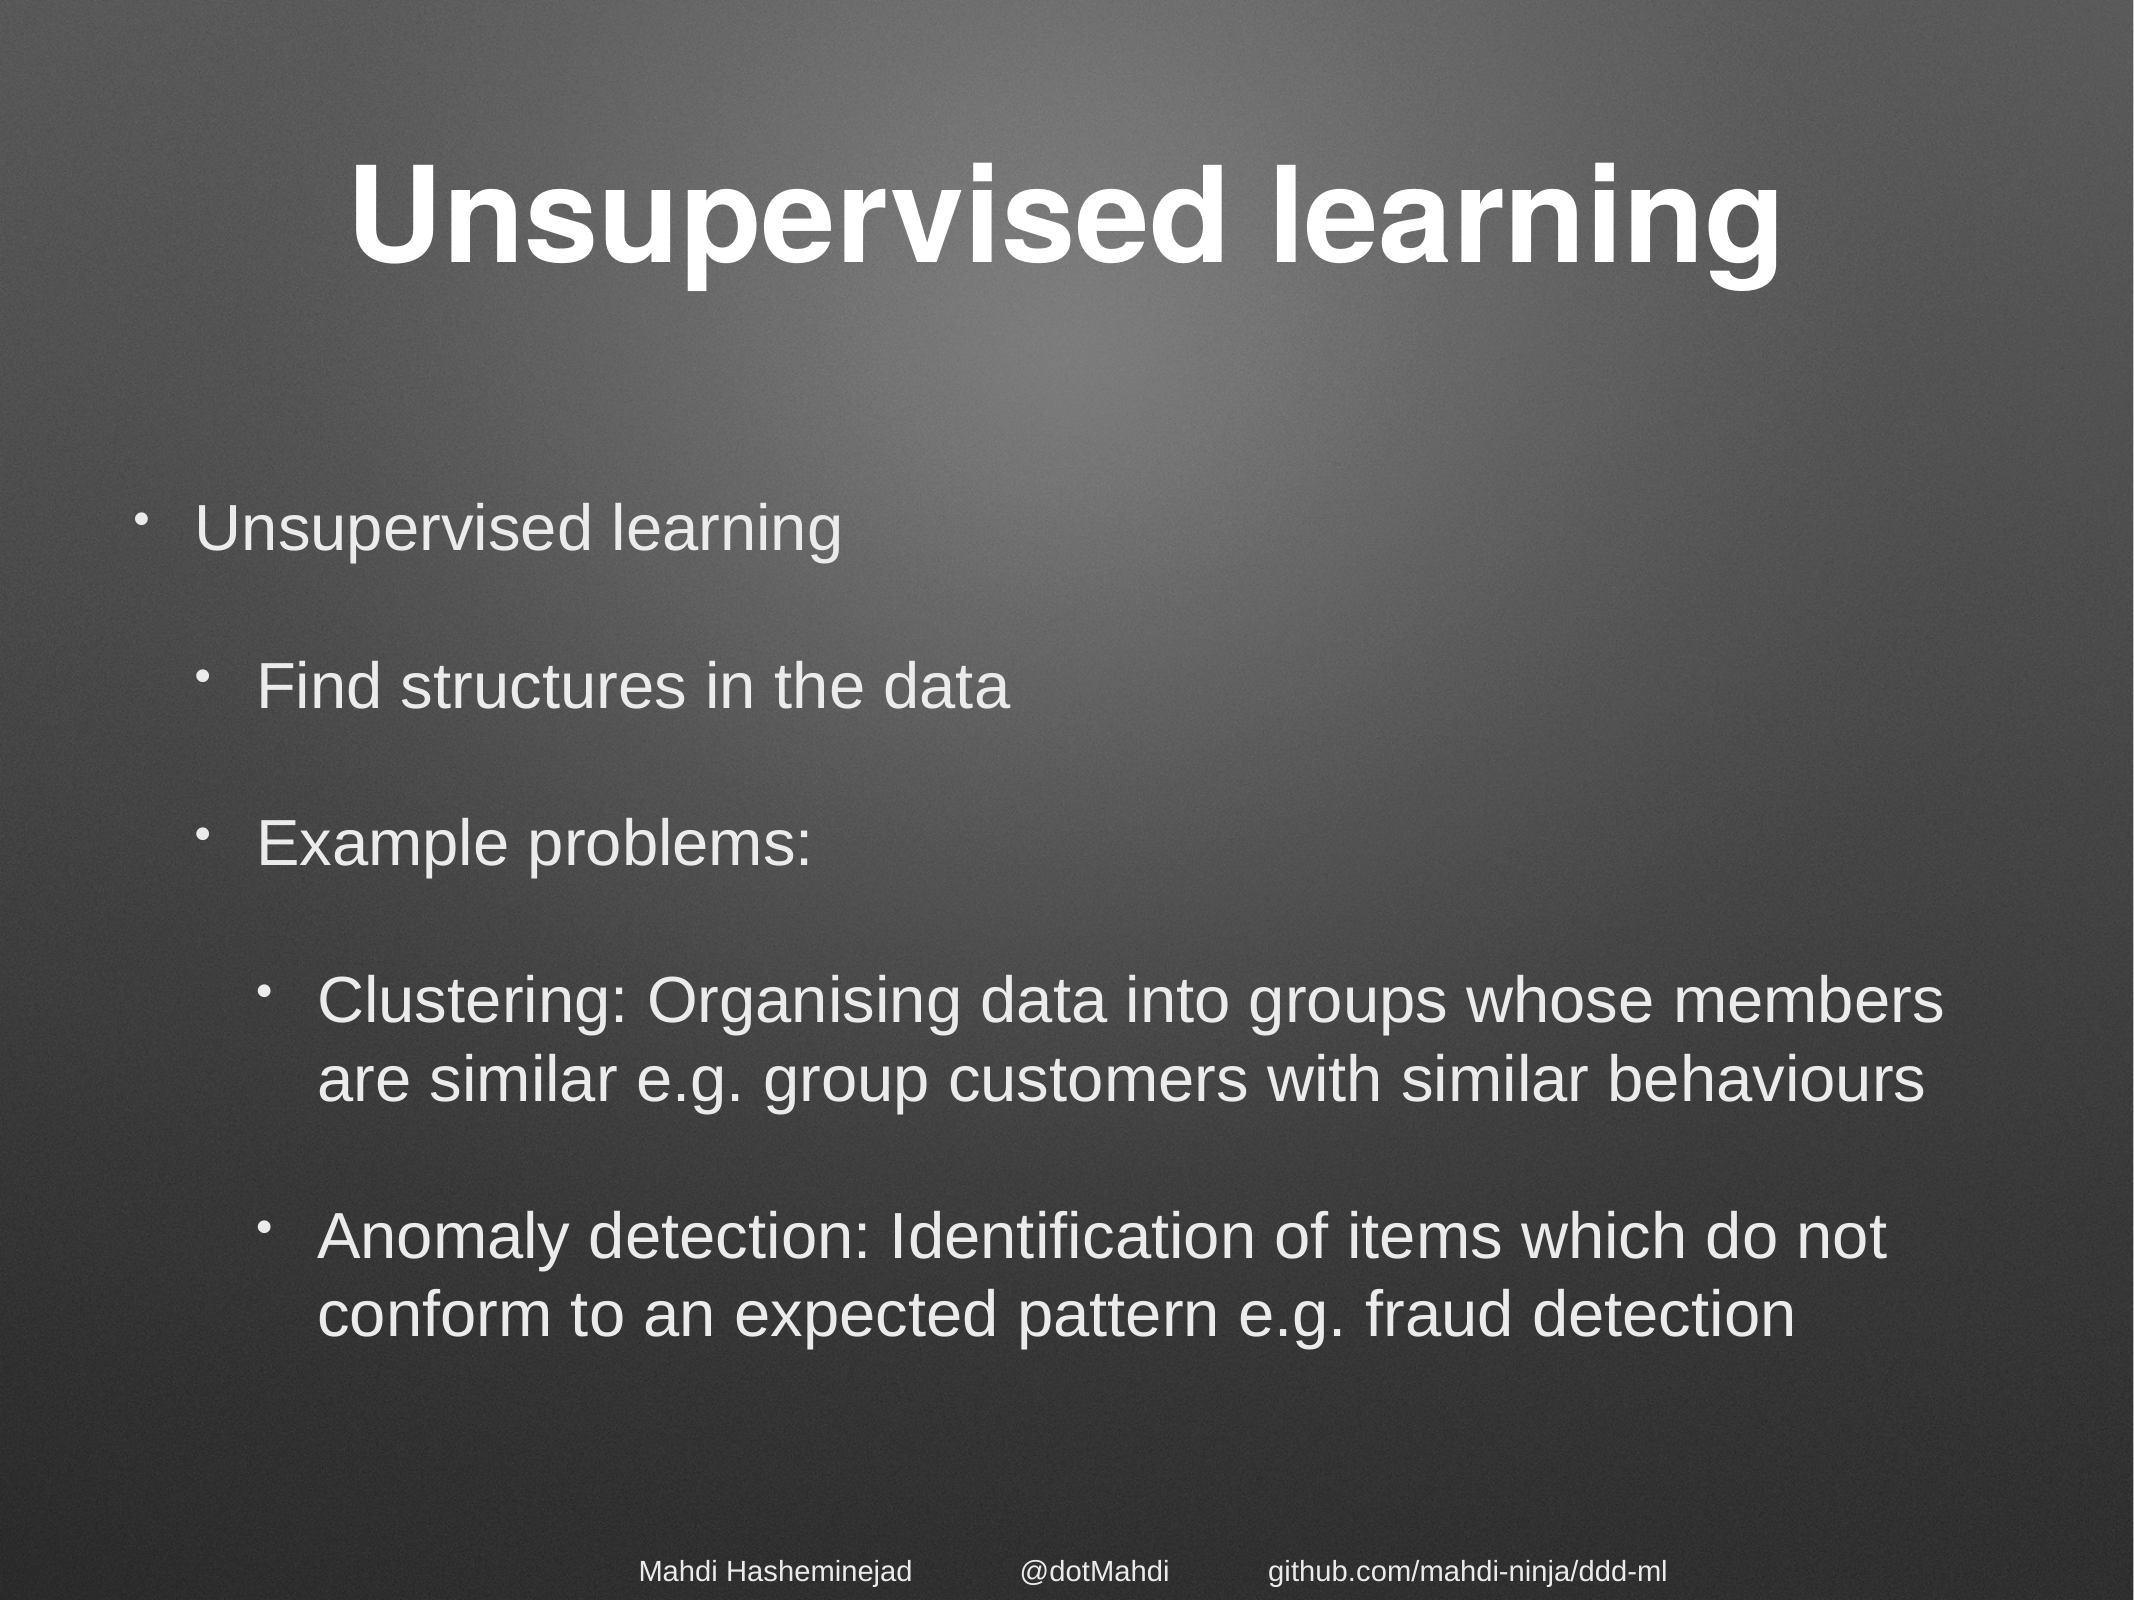

# Unsupervised learning
Unsupervised learning
Find structures in the data
Example problems:
Clustering: Organising data into groups whose members are similar e.g. group customers with similar behaviours
Anomaly detection: Identification of items which do not conform to an expected pattern e.g. fraud detection